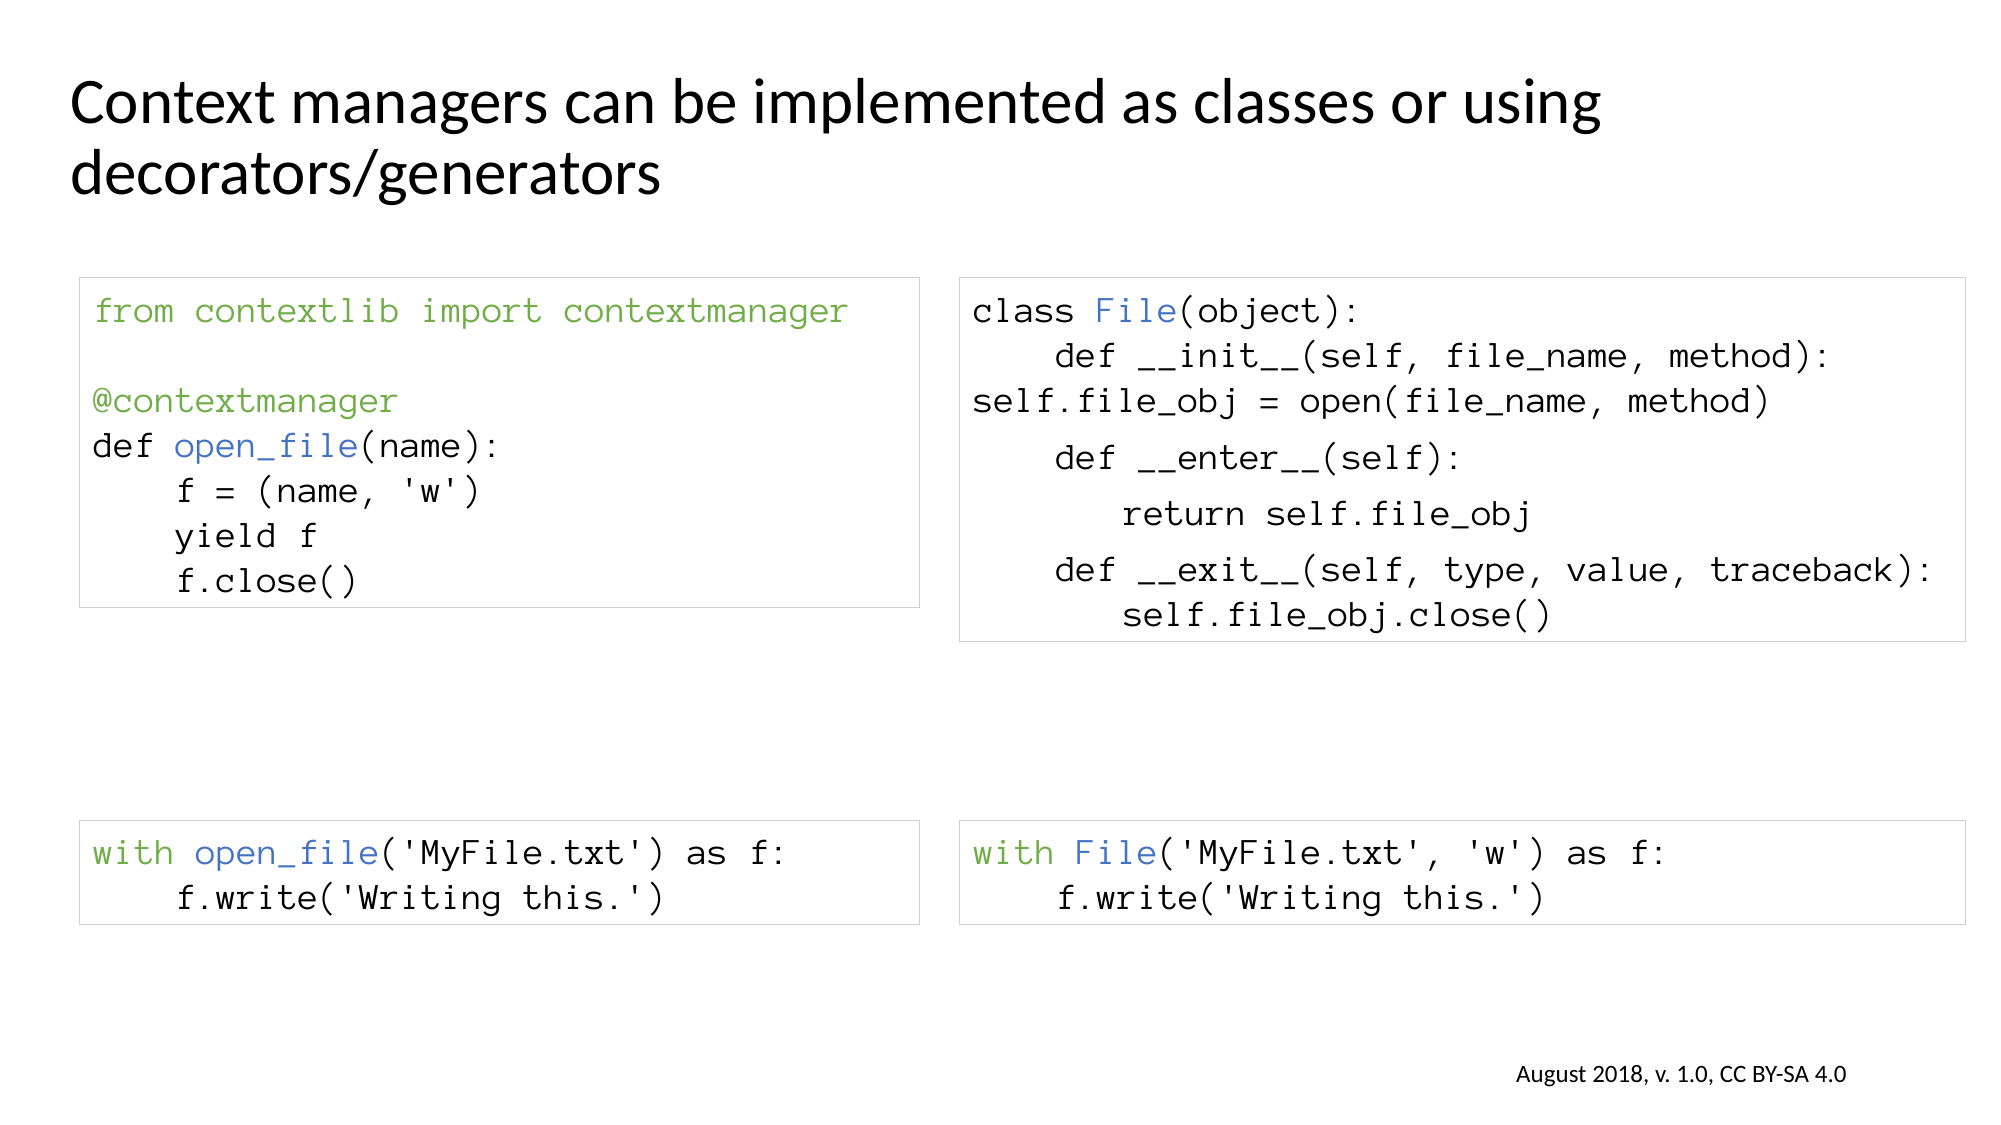

# Context managers can be implemented as classes or using decorators/generators
class File(object):
    def __init__(self, file_name, method): 	self.file_obj = open(file_name, method)
    def __enter__(self):
	return self.file_obj
    def __exit__(self, type, value, traceback): 	self.file_obj.close()
from contextlib import contextmanager

@contextmanager
def open_file(name):
    f = (name, 'w')
    yield f
    f.close()
with open_file('MyFile.txt') as f:
    f.write('Writing this.')
with File('MyFile.txt', 'w') as f:
    f.write('Writing this.')
August 2018, v. 1.0, CC BY-SA 4.0